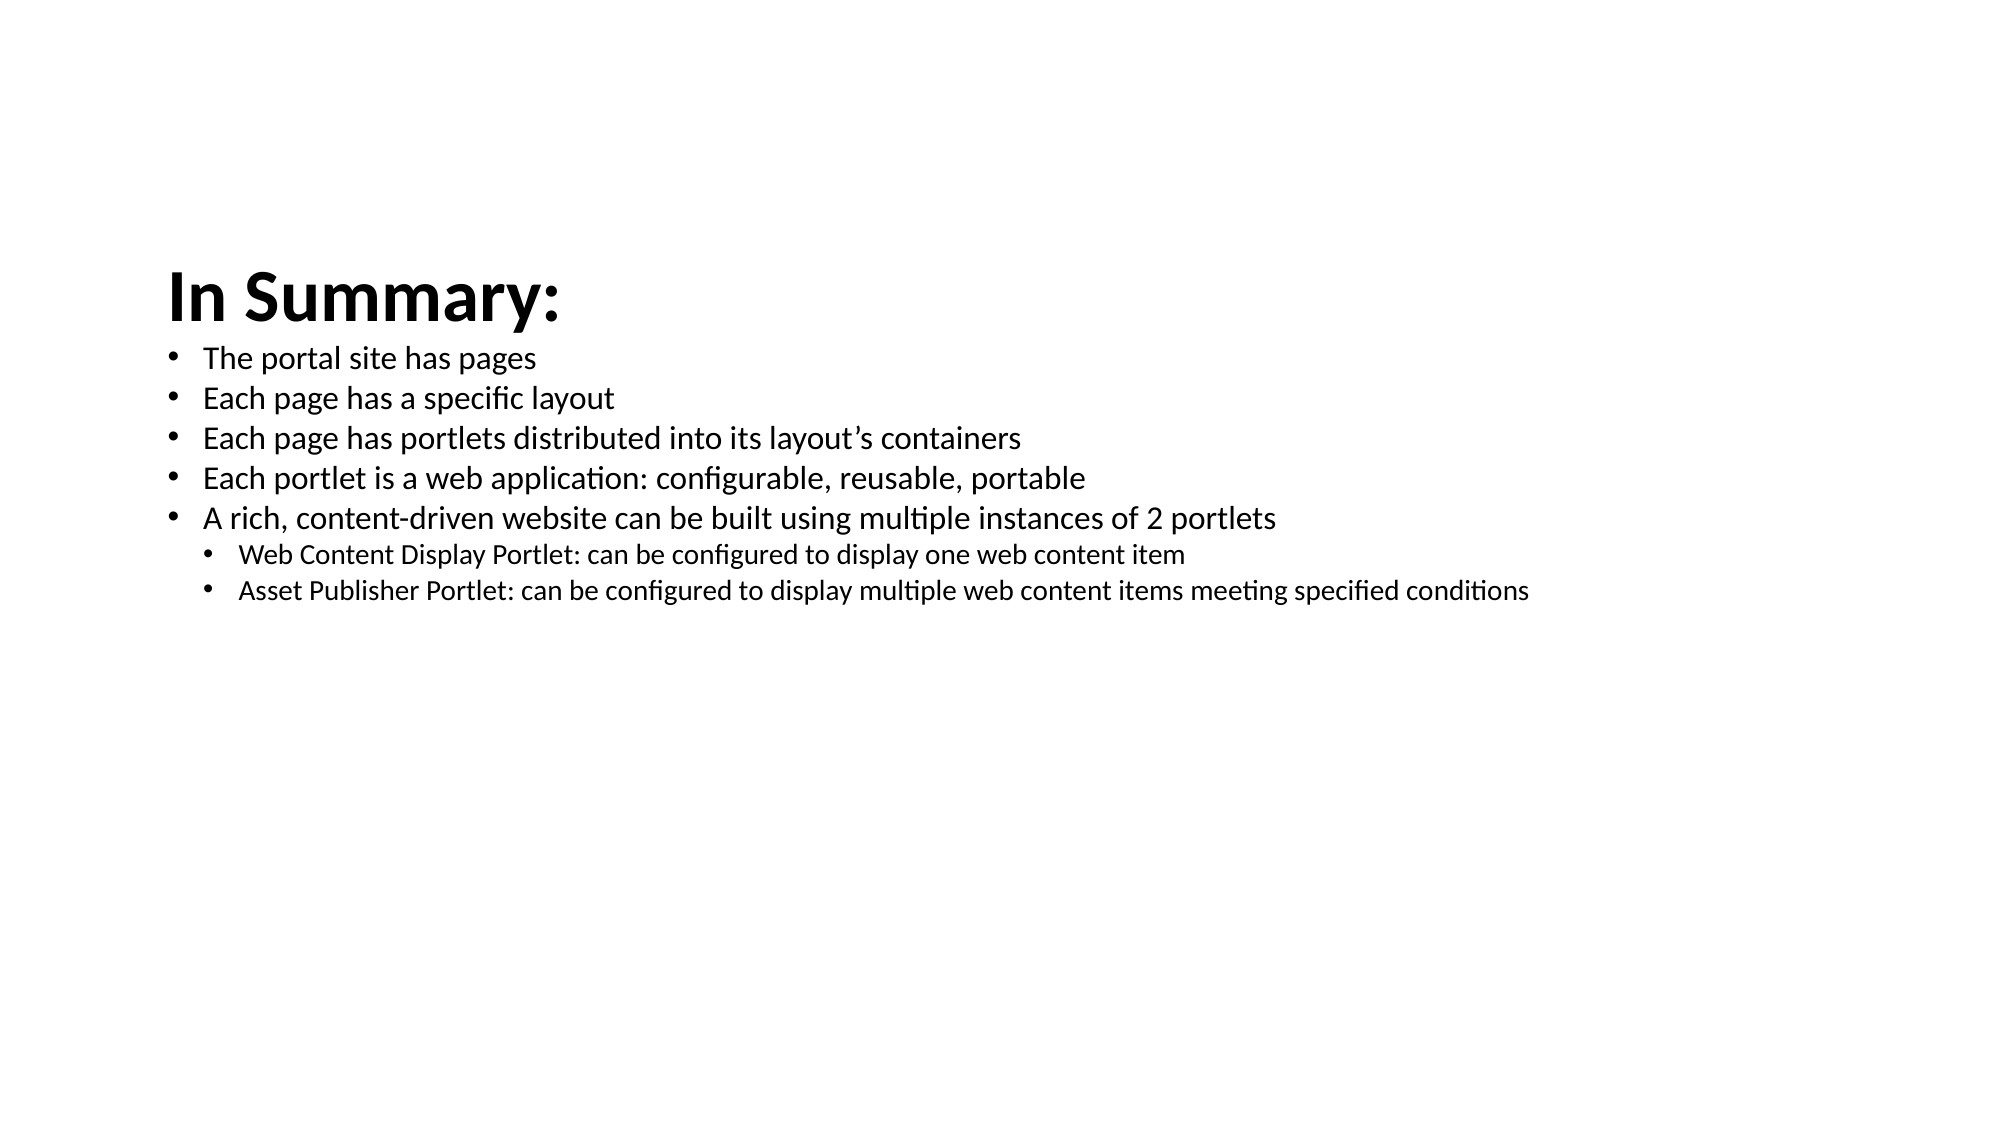

In Summary:
The portal site has pages
Each page has a specific layout
Each page has portlets distributed into its layout’s containers
Each portlet is a web application: configurable, reusable, portable
A rich, content-driven website can be built using multiple instances of 2 portlets
Web Content Display Portlet: can be configured to display one web content item
Asset Publisher Portlet: can be configured to display multiple web content items meeting specified conditions